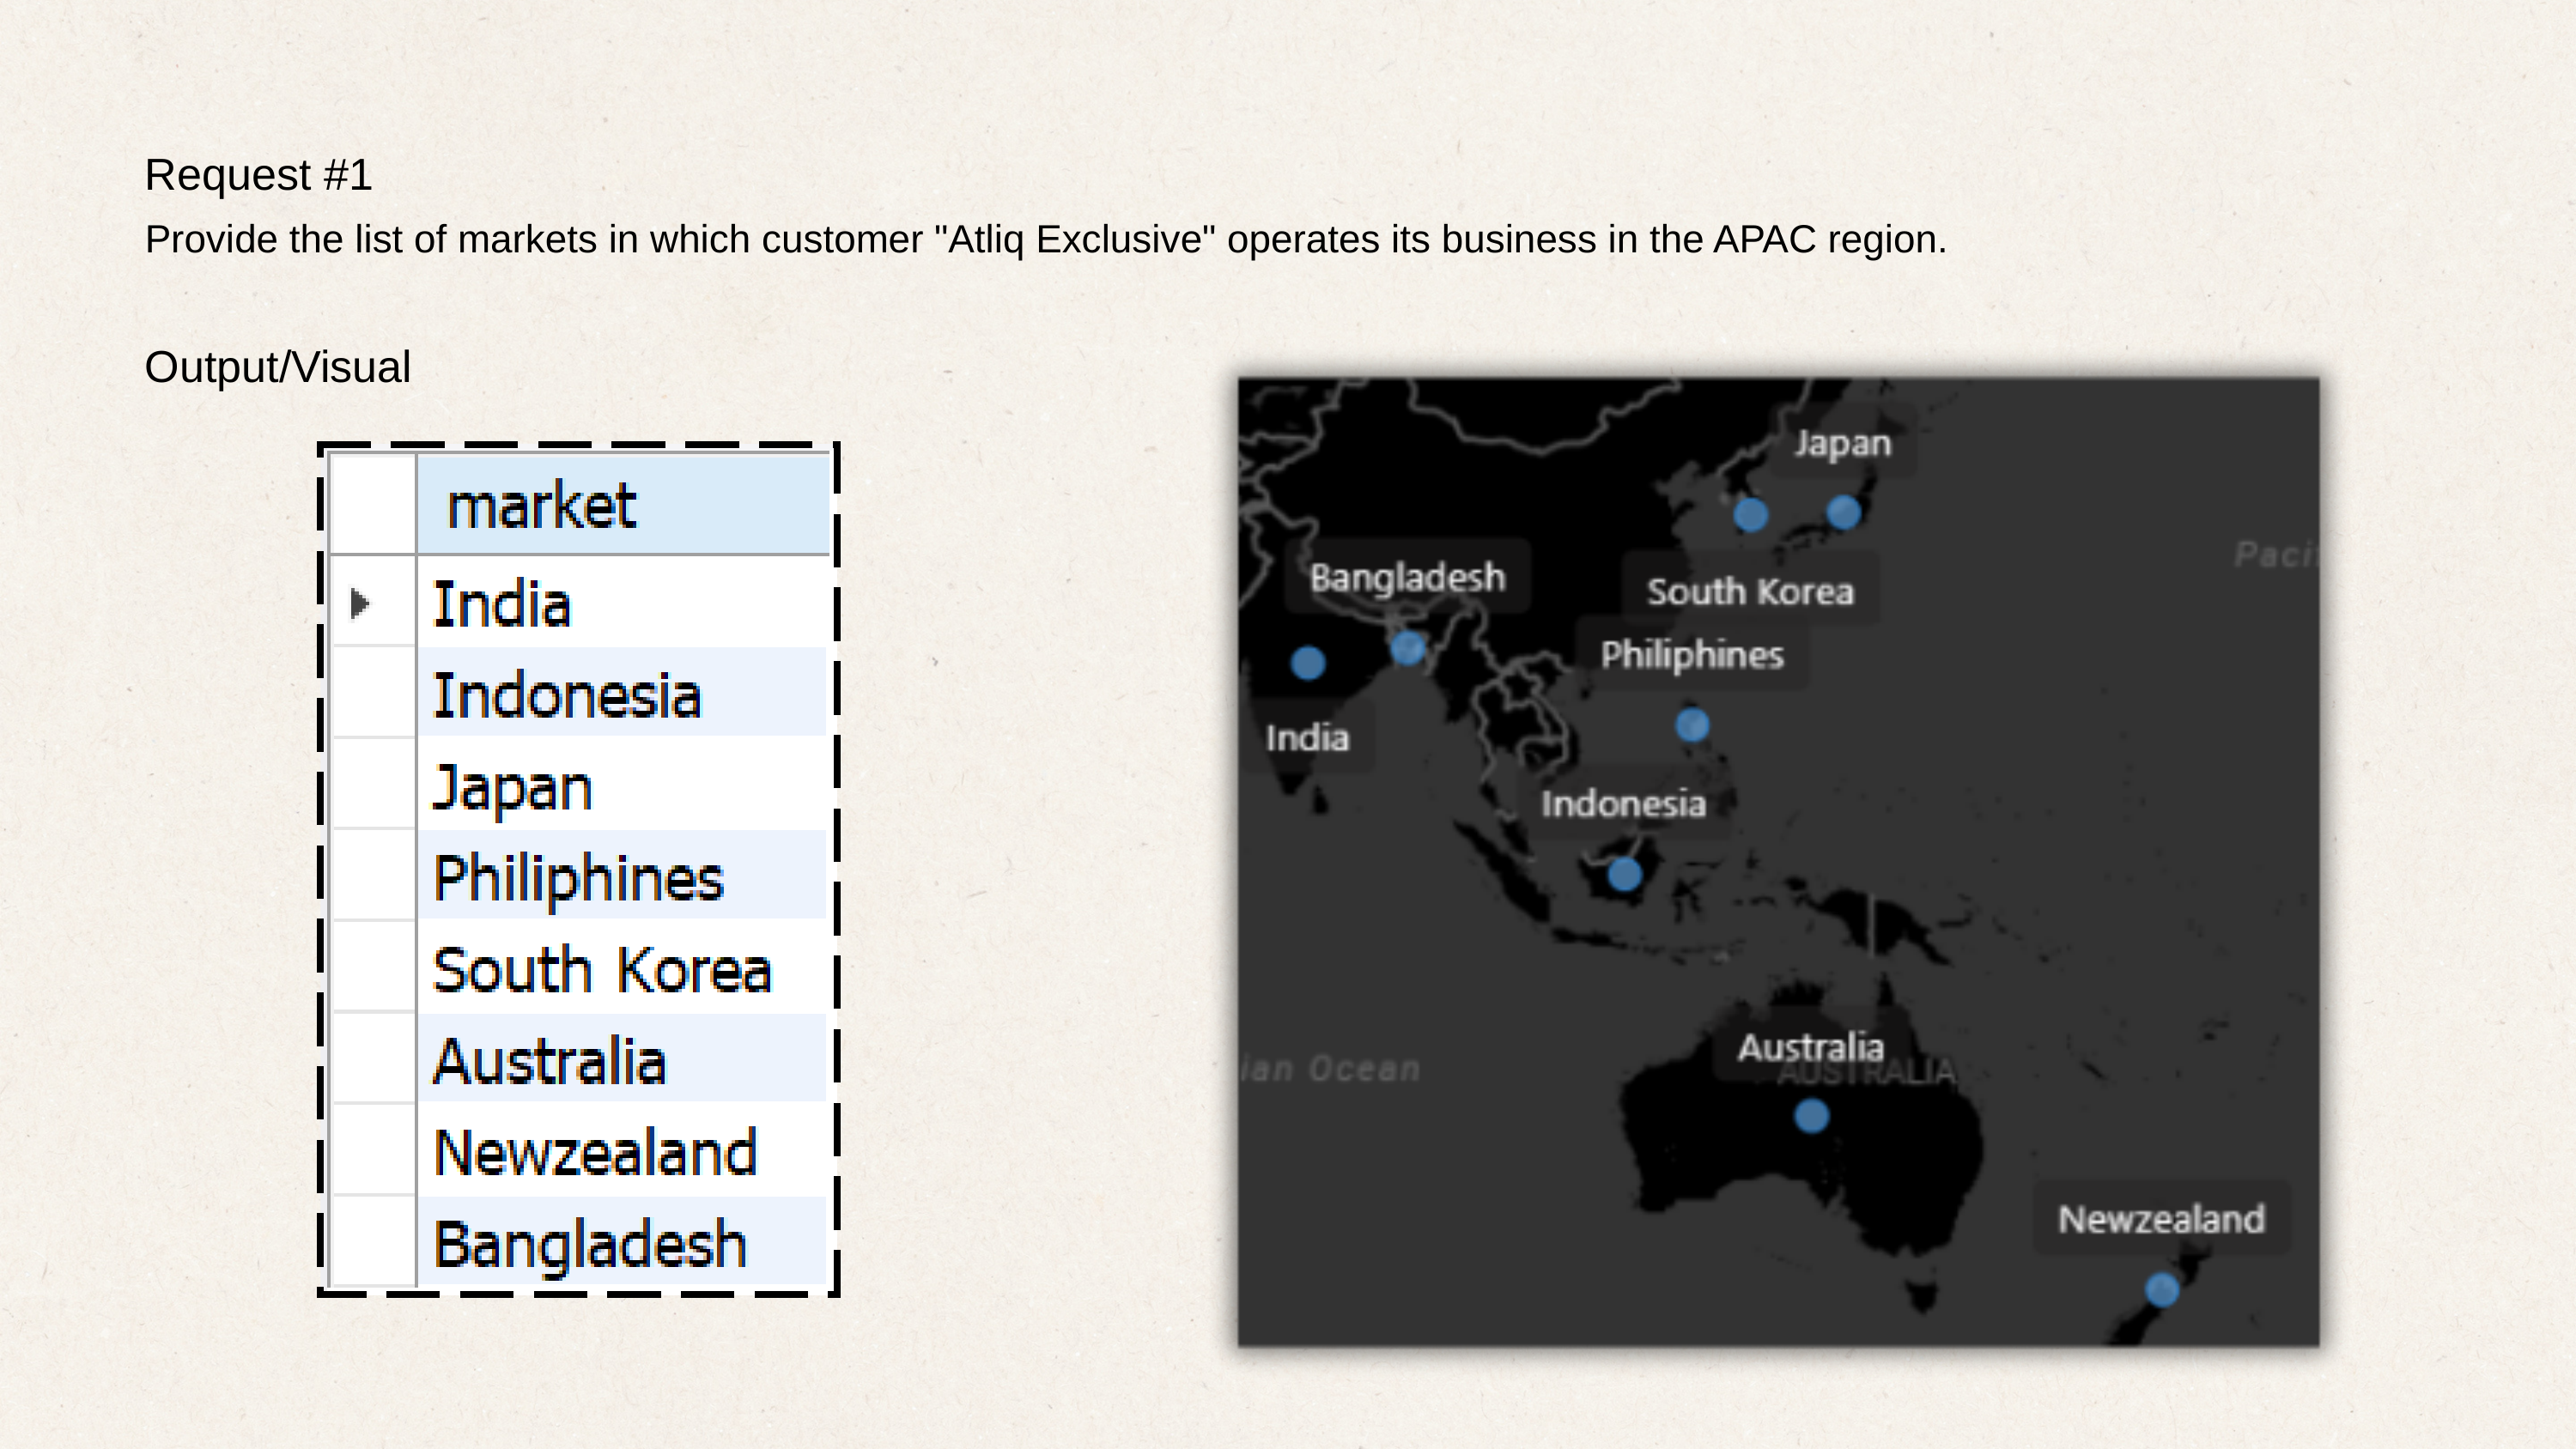

Request #1
Provide the list of markets in which customer "Atliq Exclusive" operates its business in the APAC region.
Output/Visual